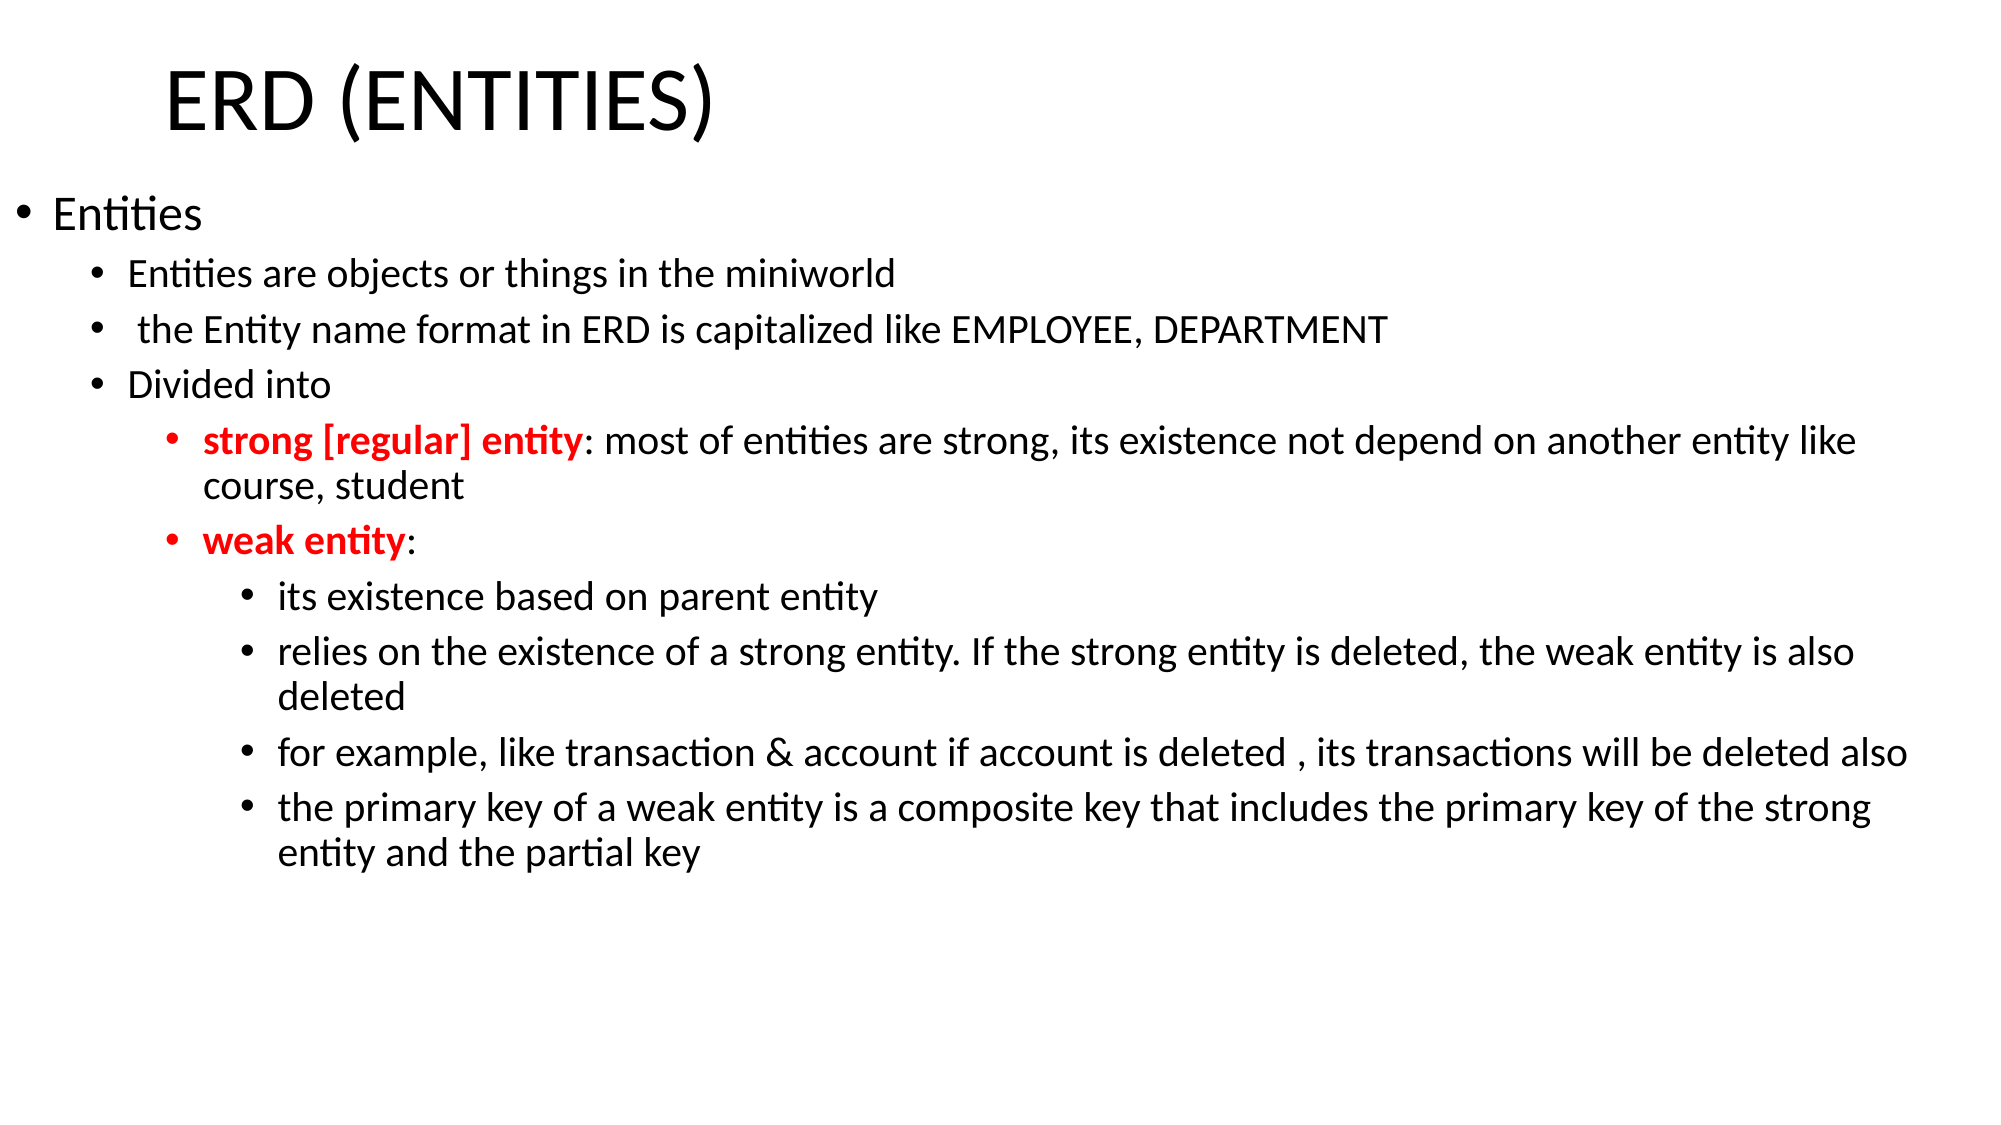

# ERD (ENTITIES)
Entities
Entities are objects or things in the miniworld
 the Entity name format in ERD is capitalized like EMPLOYEE, DEPARTMENT
Divided into
strong [regular] entity: most of entities are strong, its existence not depend on another entity like course, student
weak entity:
its existence based on parent entity
relies on the existence of a strong entity. If the strong entity is deleted, the weak entity is also deleted
for example, like transaction & account if account is deleted , its transactions will be deleted also
the primary key of a weak entity is a composite key that includes the primary key of the strong entity and the partial key